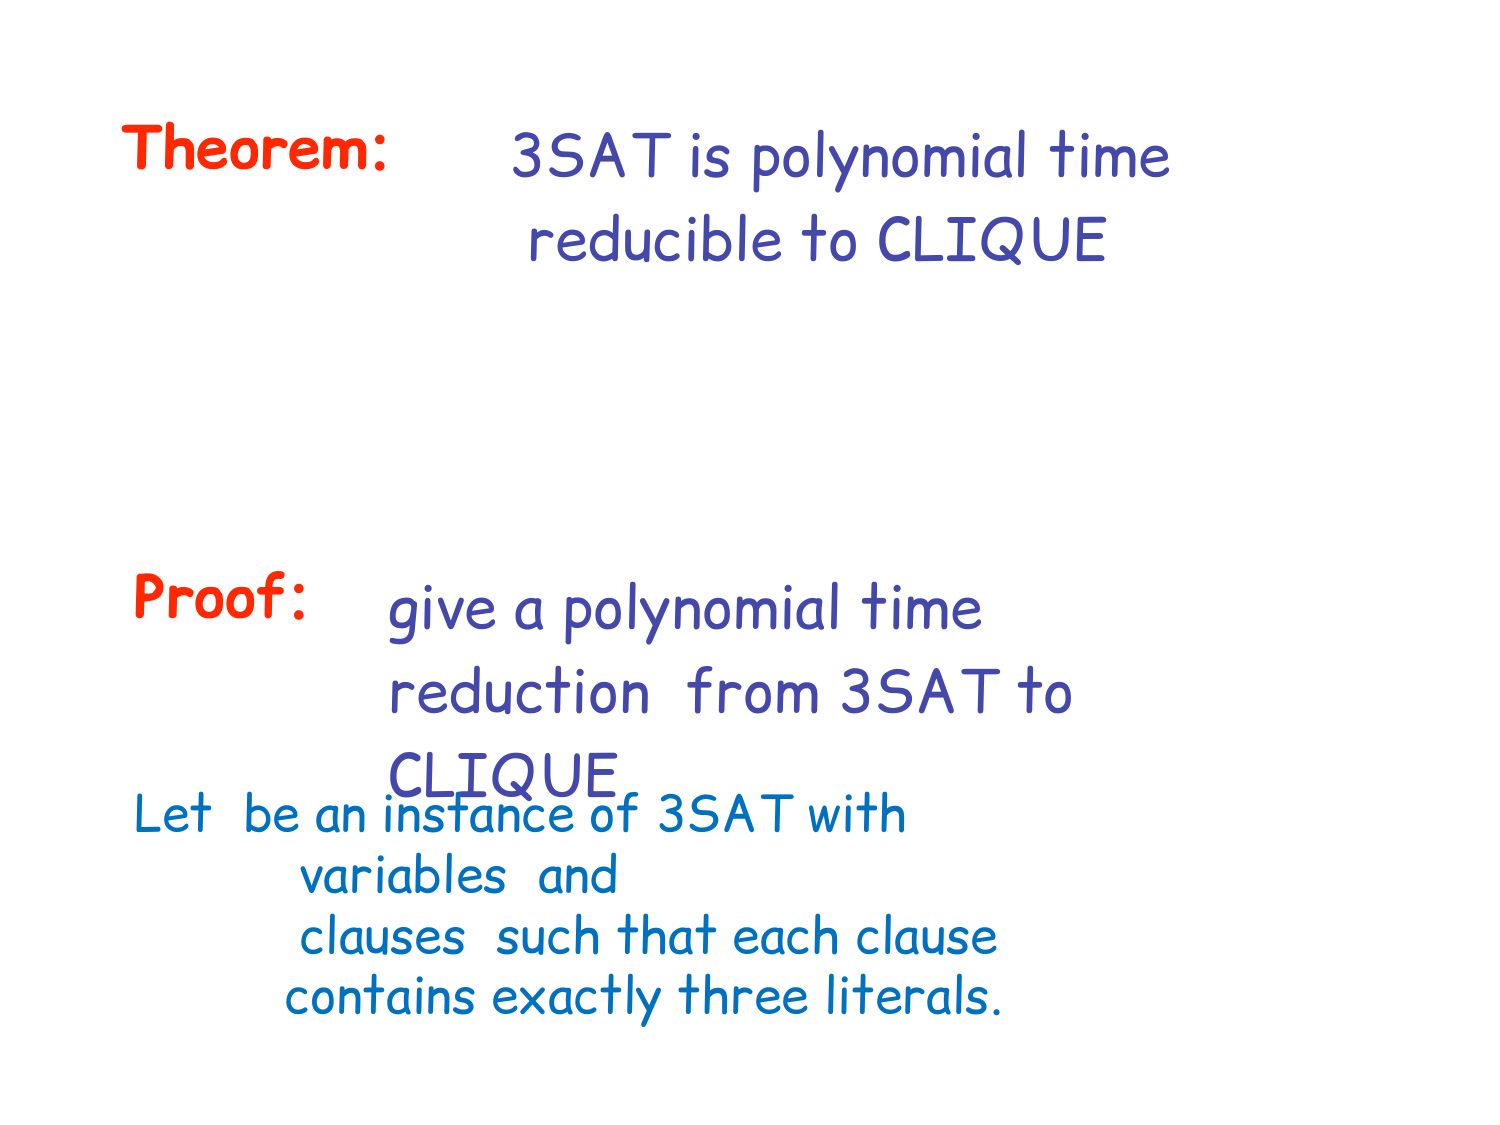

3SAT is polynomial time  reducible to CLIQUE
Theorem:
give a polynomial time reduction  from 3SAT to CLIQUE
Proof:
Let  be an instance of 3SAT with
	 variables  and
	 clauses  such that each clause   			contains exactly three literals.